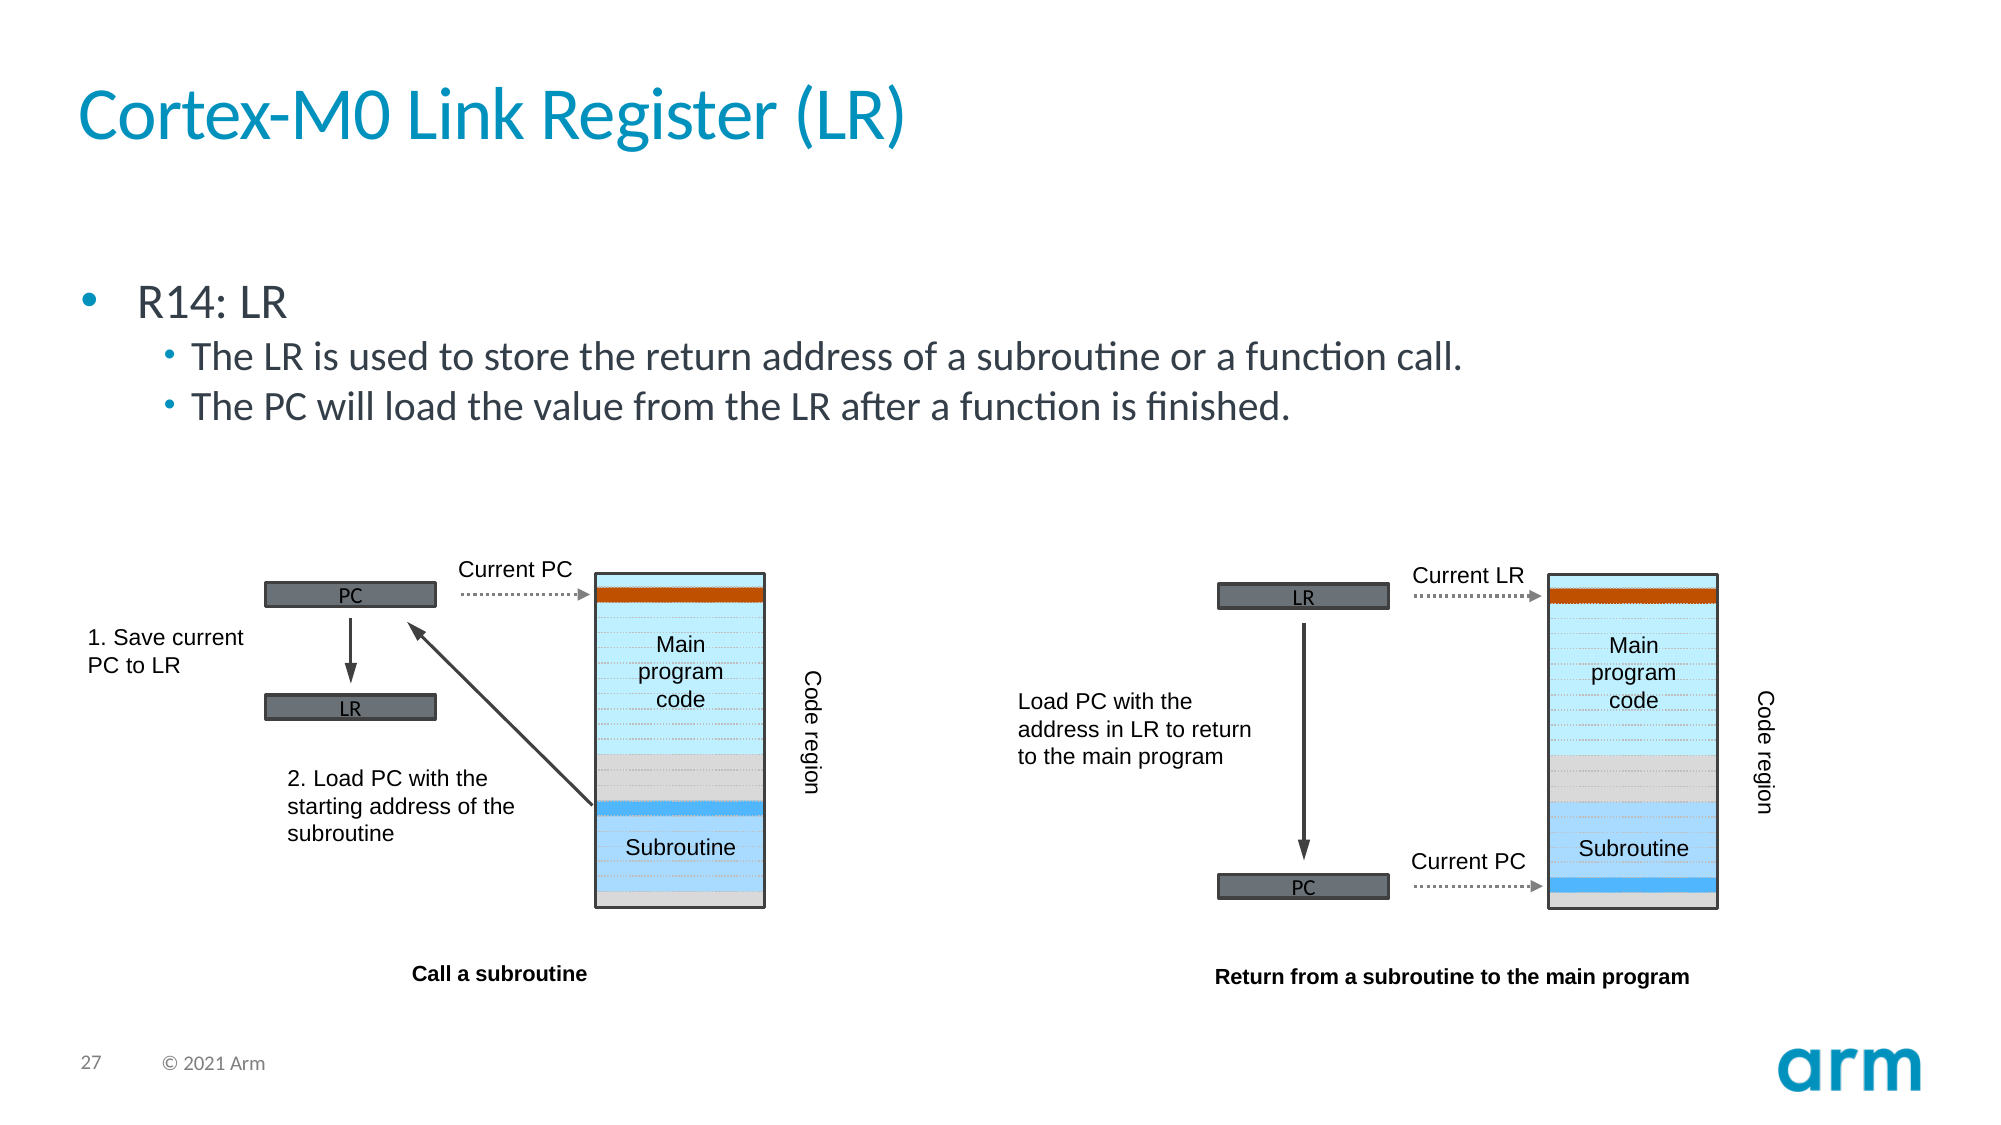

# Cortex-M0 Link Register (LR)
R14: LR
The LR is used to store the return address of a subroutine or a function call.
The PC will load the value from the LR after a function is finished.
Current PC
Current LR

PC
LR

1. Save current
PC to LR
Main
program
code
Main
program
code
Load PC with the address in LR to return to the main program
LR
Code region
Code region
2. Load PC with the starting address of the subroutine

Subroutine
Subroutine
Current PC
PC

Call a subroutine
Return from a subroutine to the main program